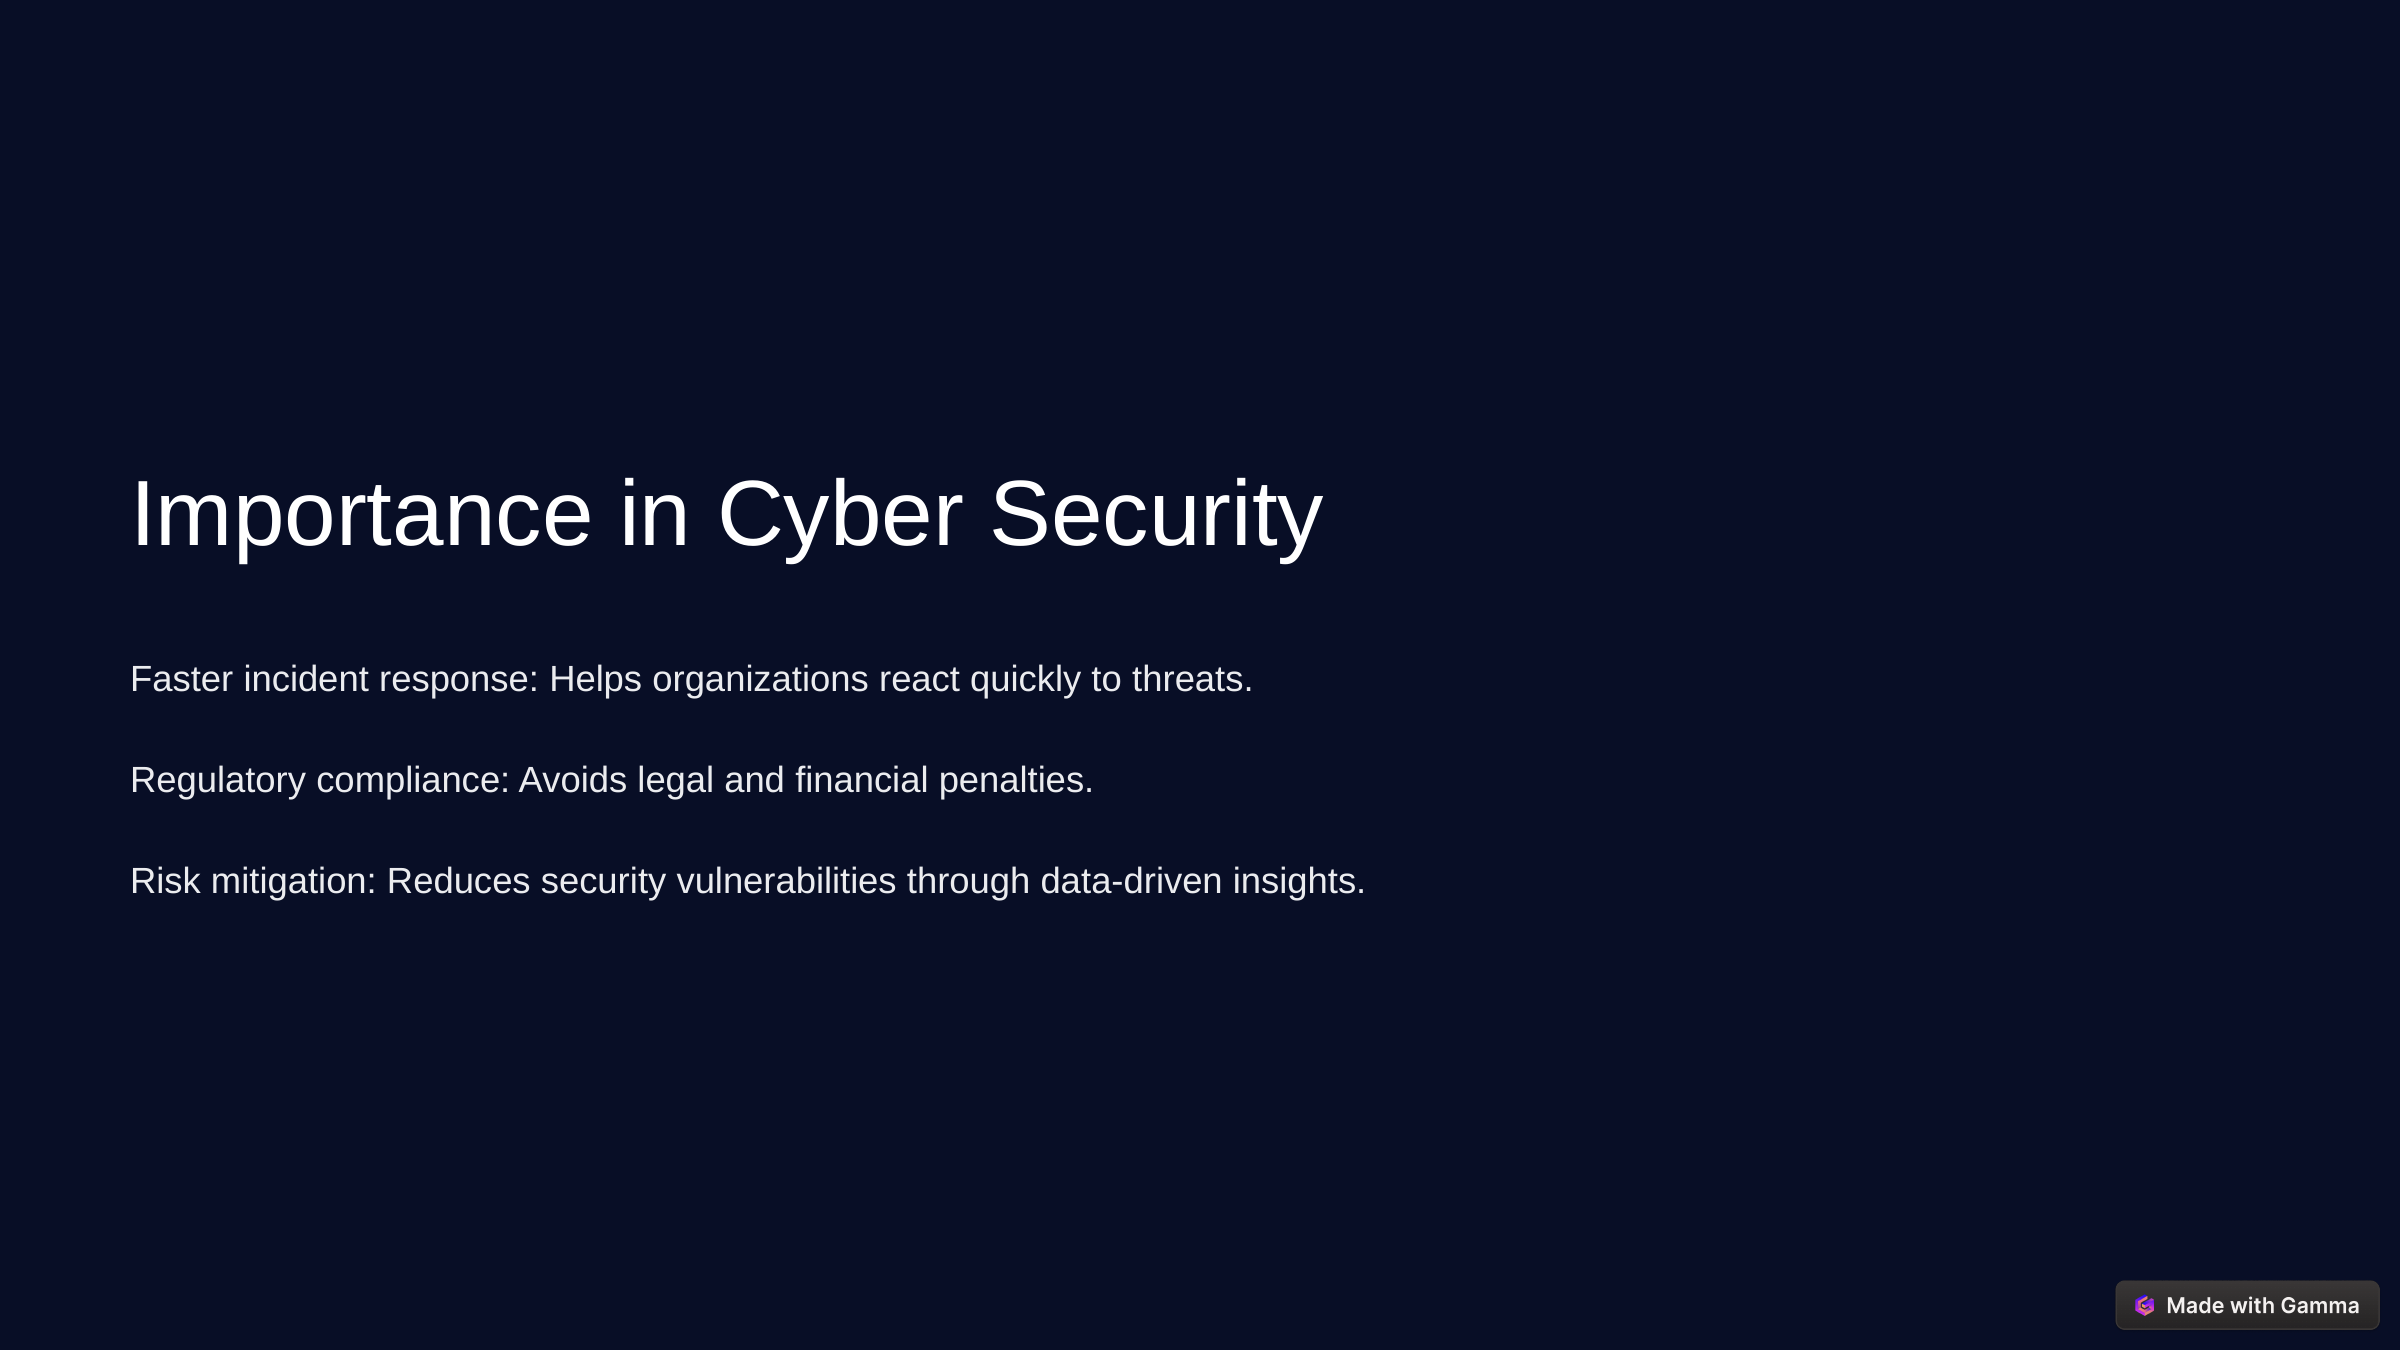

Importance in Cyber Security
Faster incident response: Helps organizations react quickly to threats.
Regulatory compliance: Avoids legal and financial penalties.
Risk mitigation: Reduces security vulnerabilities through data-driven insights.